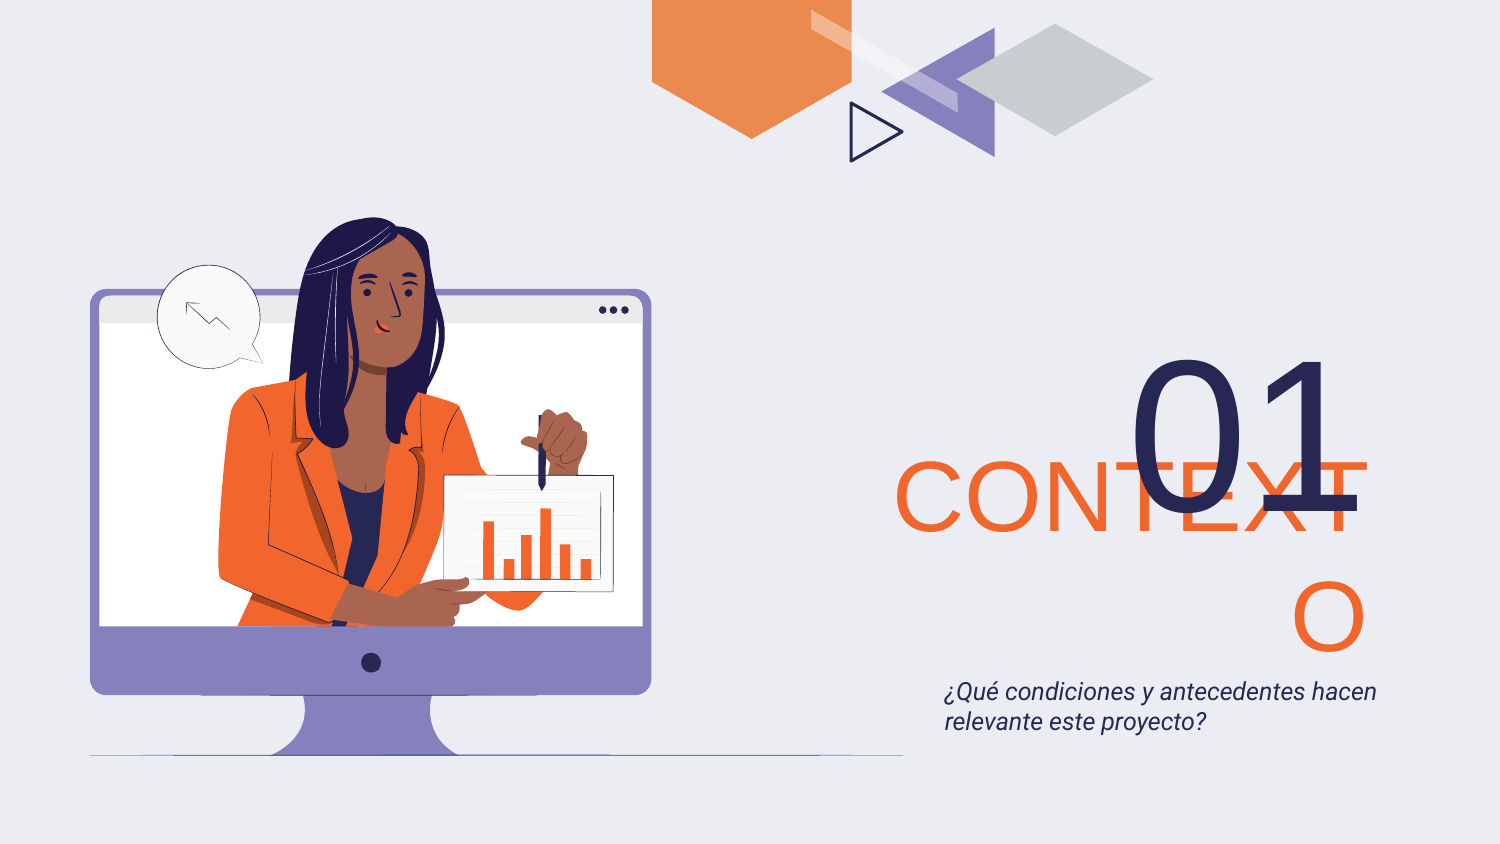

01
# CONTEXTO
¿Qué condiciones y antecedentes hacen relevante este proyecto?